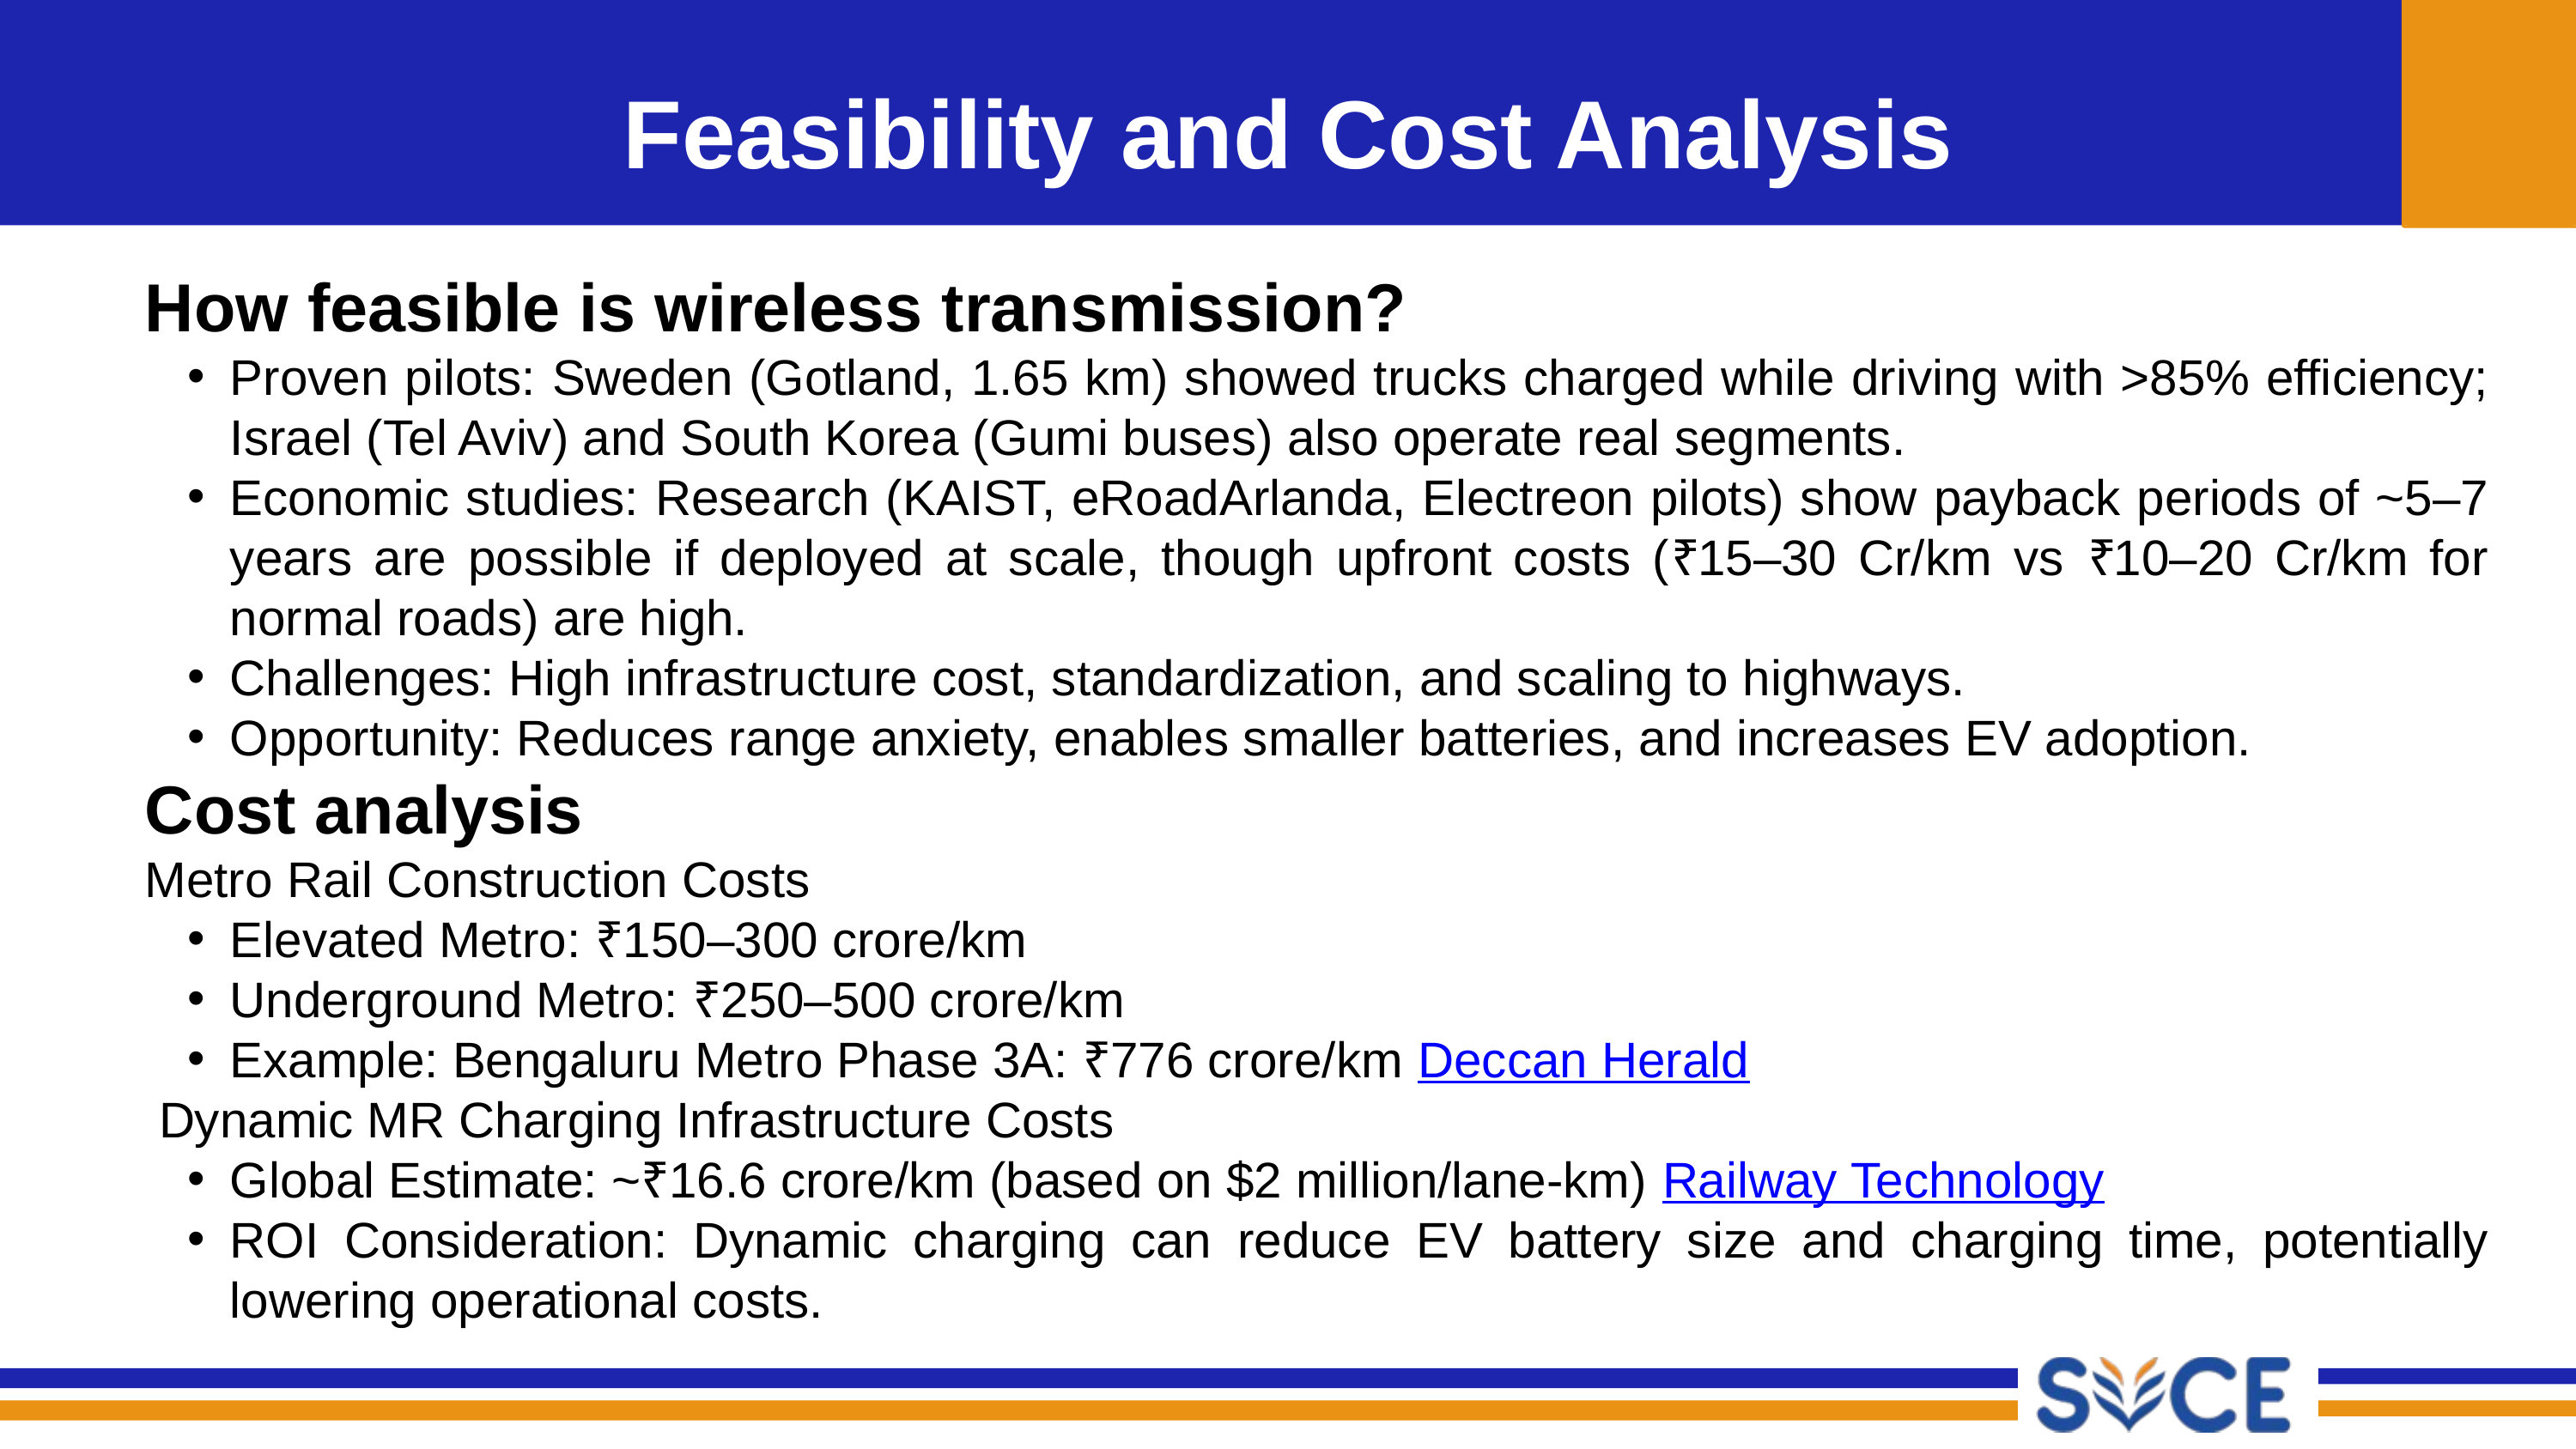

Feasibility and Cost Analysis

How feasible is wireless transmission?
Proven pilots: Sweden (Gotland, 1.65 km) showed trucks charged while driving with >85% efficiency; Israel (Tel Aviv) and South Korea (Gumi buses) also operate real segments.
Economic studies: Research (KAIST, eRoadArlanda, Electreon pilots) show payback periods of ~5–7 years are possible if deployed at scale, though upfront costs (₹15–30 Cr/km vs ₹10–20 Cr/km for normal roads) are high.
Challenges: High infrastructure cost, standardization, and scaling to highways.
Opportunity: Reduces range anxiety, enables smaller batteries, and increases EV adoption.
Cost analysis
Metro Rail Construction Costs
Elevated Metro: ₹150–300 crore/km
Underground Metro: ₹250–500 crore/km
Example: Bengaluru Metro Phase 3A: ₹776 crore/km Deccan Herald
 Dynamic MR Charging Infrastructure Costs
Global Estimate: ~₹16.6 crore/km (based on $2 million/lane-km) Railway Technology
ROI Consideration: Dynamic charging can reduce EV battery size and charging time, potentially lowering operational costs.